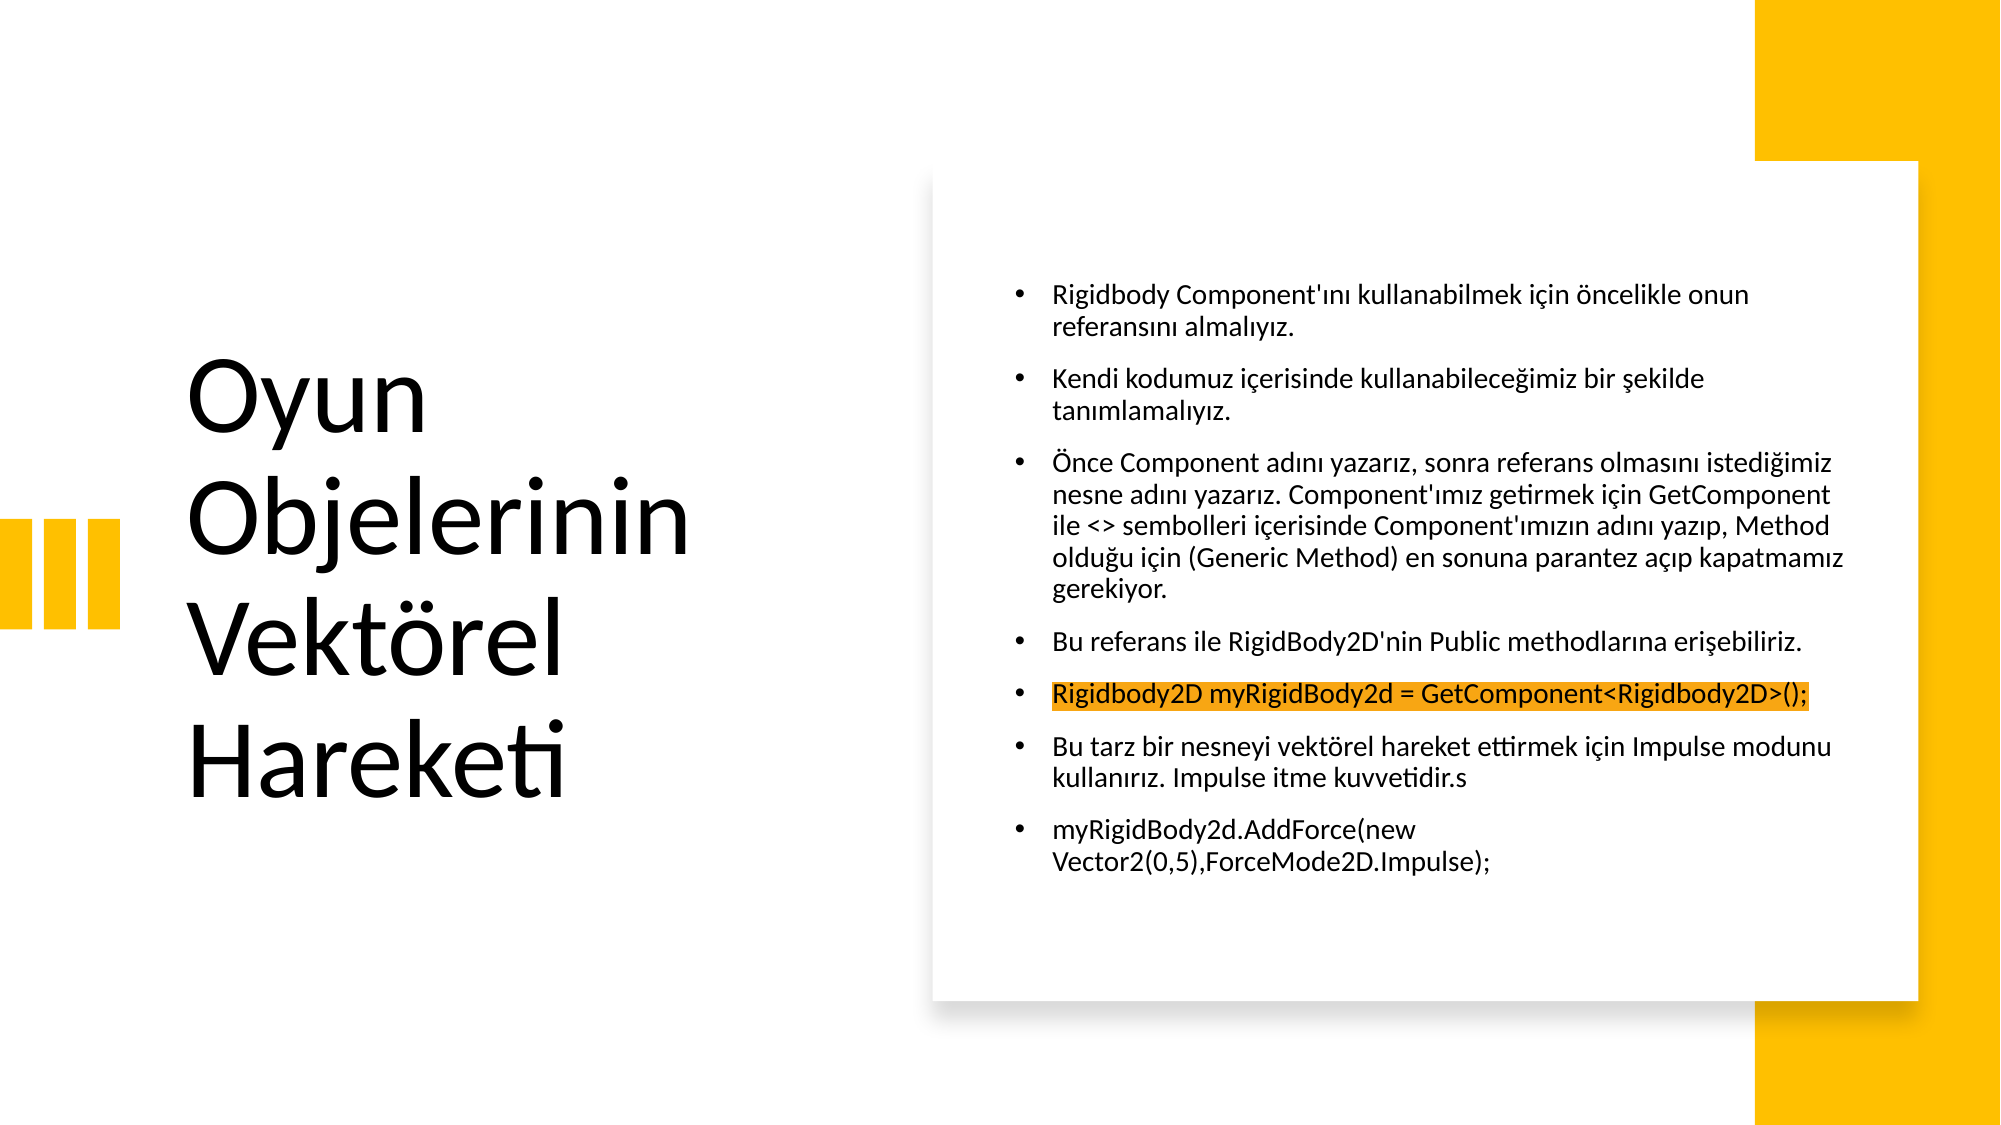

# Oyun Objelerinin Vektörel Hareketi
Rigidbody Component'ını kullanabilmek için öncelikle onun referansını almalıyız.
Kendi kodumuz içerisinde kullanabileceğimiz bir şekilde tanımlamalıyız.
Önce Component adını yazarız, sonra referans olmasını istediğimiz nesne adını yazarız. Component'ımız getirmek için GetComponent ile <> sembolleri içerisinde Component'ımızın adını yazıp, Method olduğu için (Generic Method) en sonuna parantez açıp kapatmamız gerekiyor.
Bu referans ile RigidBody2D'nin Public methodlarına erişebiliriz.
Rigidbody2D myRigidBody2d = GetComponent<Rigidbody2D>();
Bu tarz bir nesneyi vektörel hareket ettirmek için Impulse modunu kullanırız. Impulse itme kuvvetidir.s
myRigidBody2d.AddForce(new Vector2(0,5),ForceMode2D.Impulse);